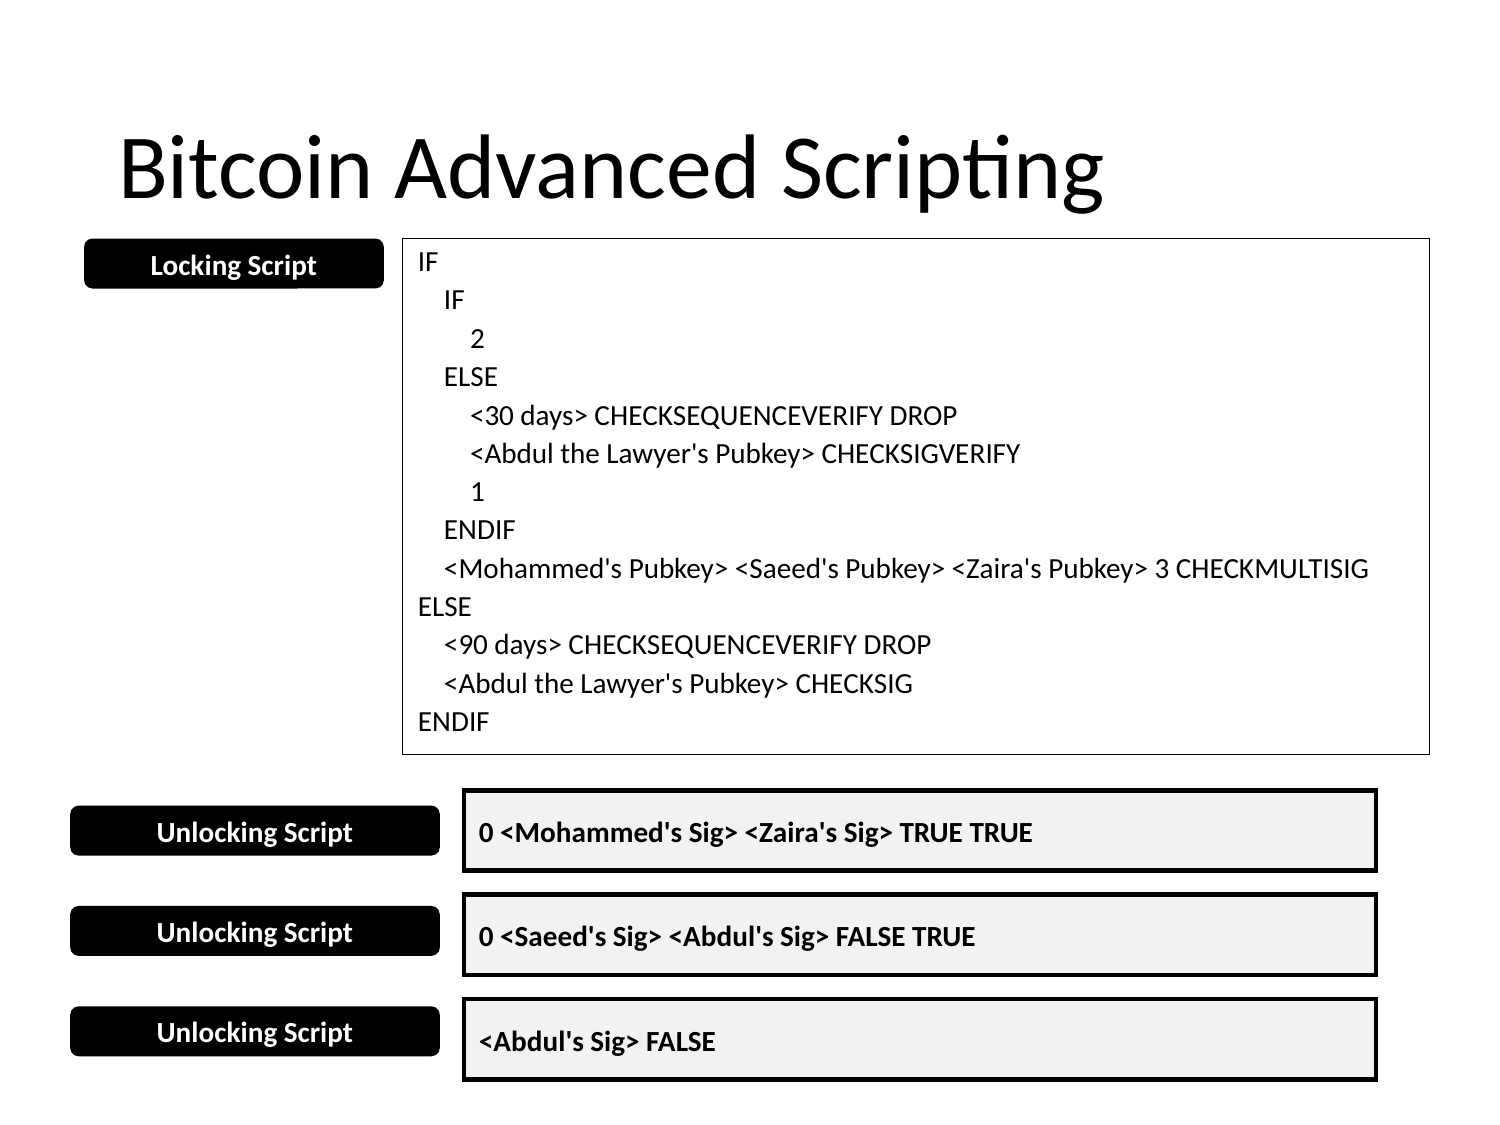

# Bitcoin Advanced Scripting
Locking Script
IF
    IF
        2
    ELSE
        <30 days> CHECKSEQUENCEVERIFY DROP
        <Abdul the Lawyer's Pubkey> CHECKSIGVERIFY
        1
    ENDIF
    <Mohammed's Pubkey> <Saeed's Pubkey> <Zaira's Pubkey> 3 CHECKMULTISIG
ELSE
    <90 days> CHECKSEQUENCEVERIFY DROP
    <Abdul the Lawyer's Pubkey> CHECKSIG
ENDIF
0 <Mohammed's Sig> <Zaira's Sig> TRUE TRUE
Unlocking Script
0 <Saeed's Sig> <Abdul's Sig> FALSE TRUE
Unlocking Script
<Abdul's Sig> FALSE
Unlocking Script